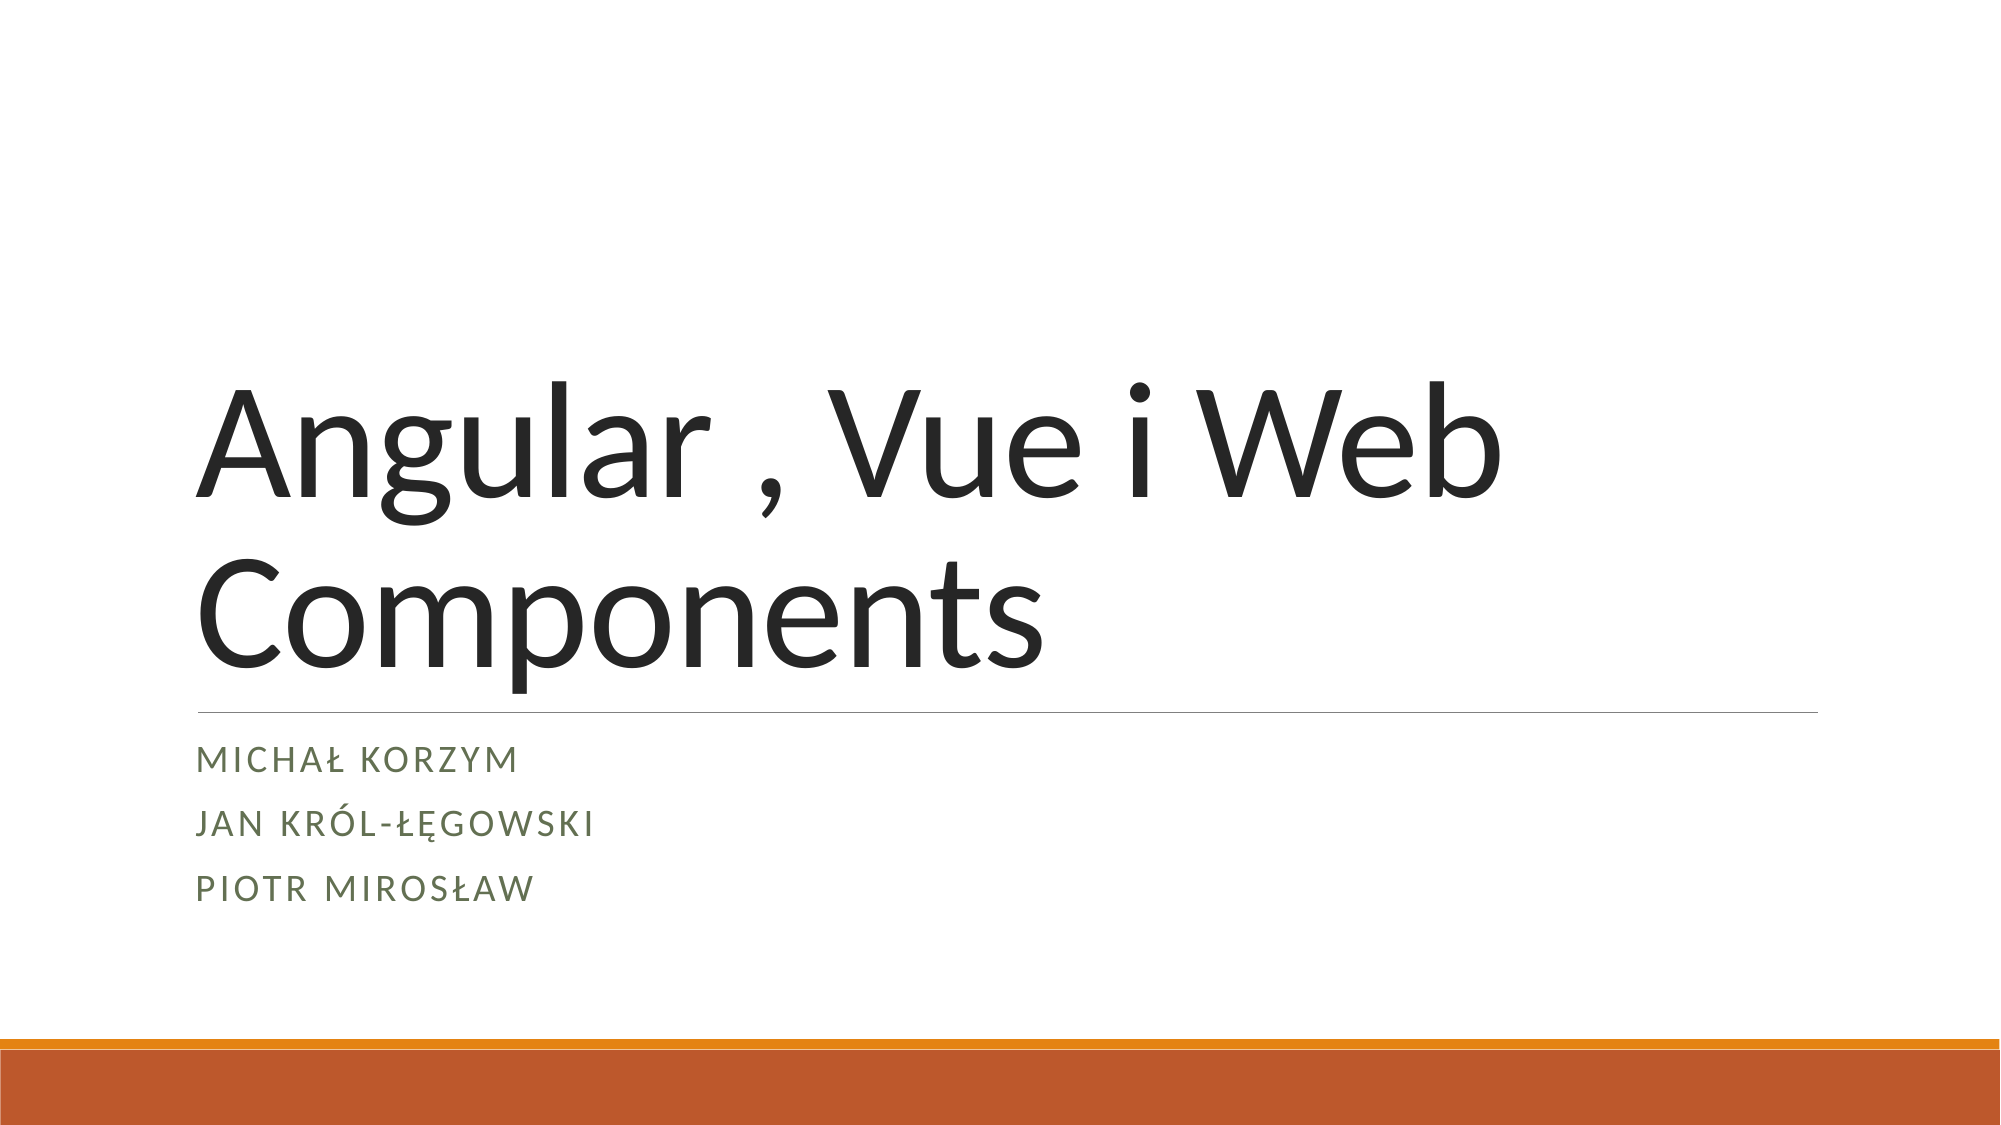

# Angular , Vue i Web Components
Michał Korzym
Jan Król-łęgowski
Piotr MIrosław